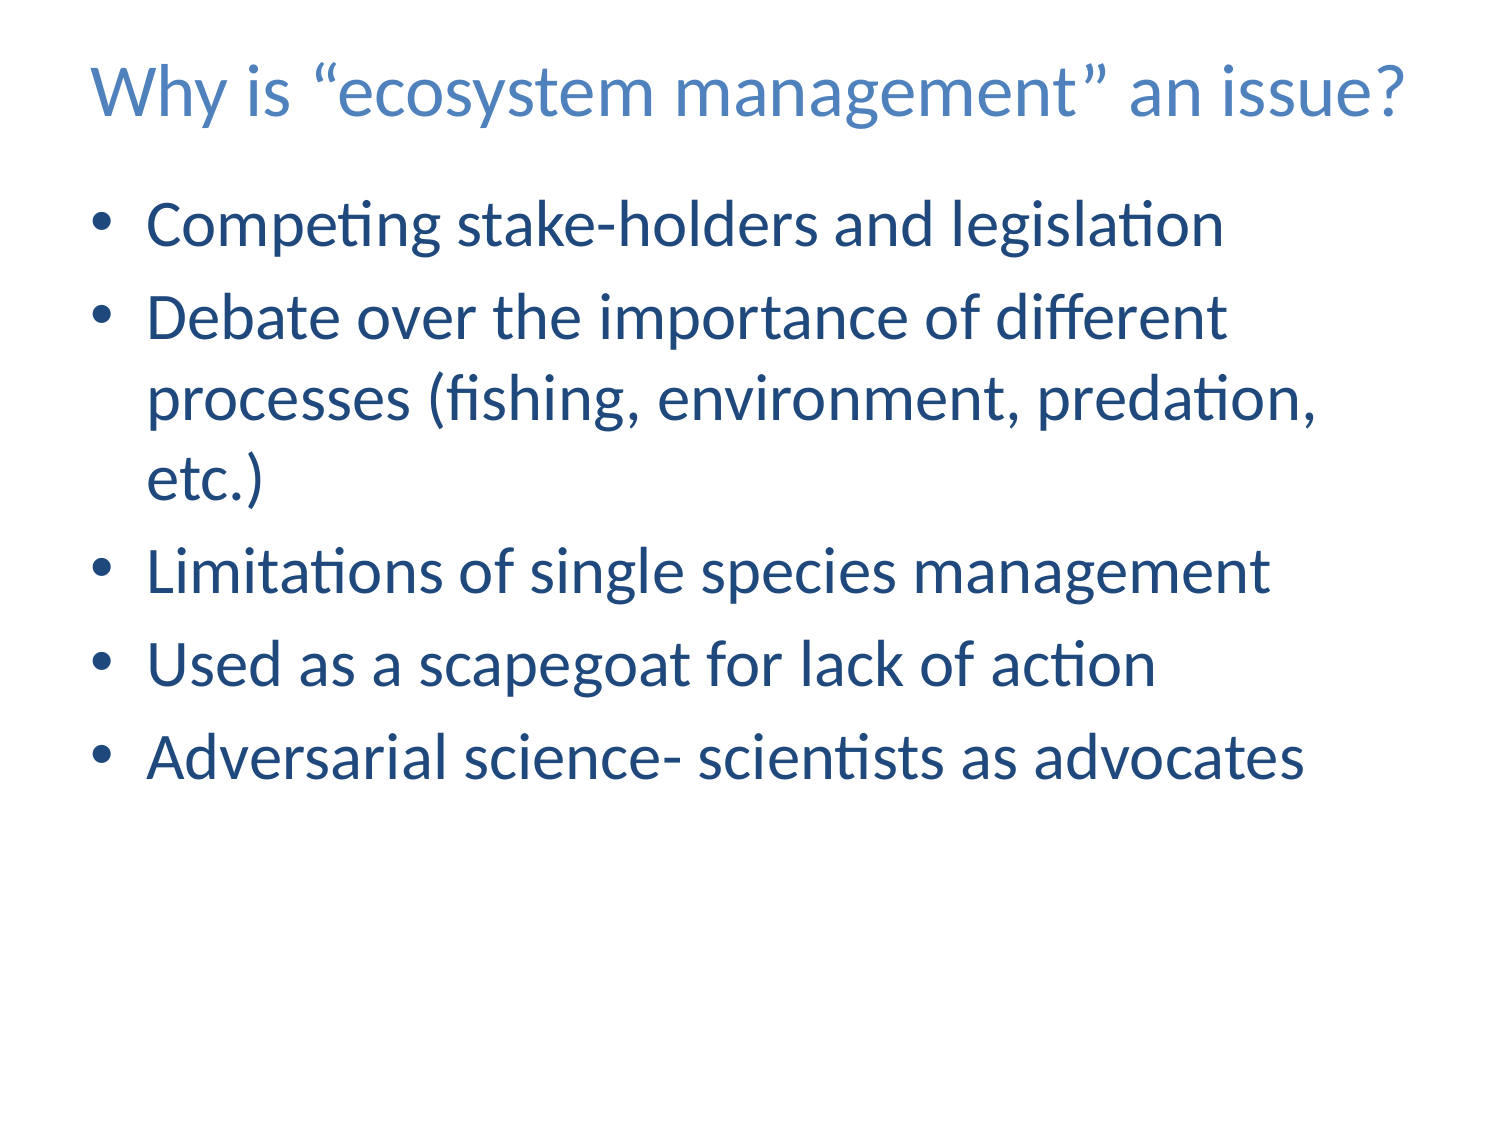

# Why is “ecosystem management” an issue?
Competing stake-holders and legislation
Debate over the importance of different processes (fishing, environment, predation, etc.)
Limitations of single species management
Used as a scapegoat for lack of action
Adversarial science- scientists as advocates